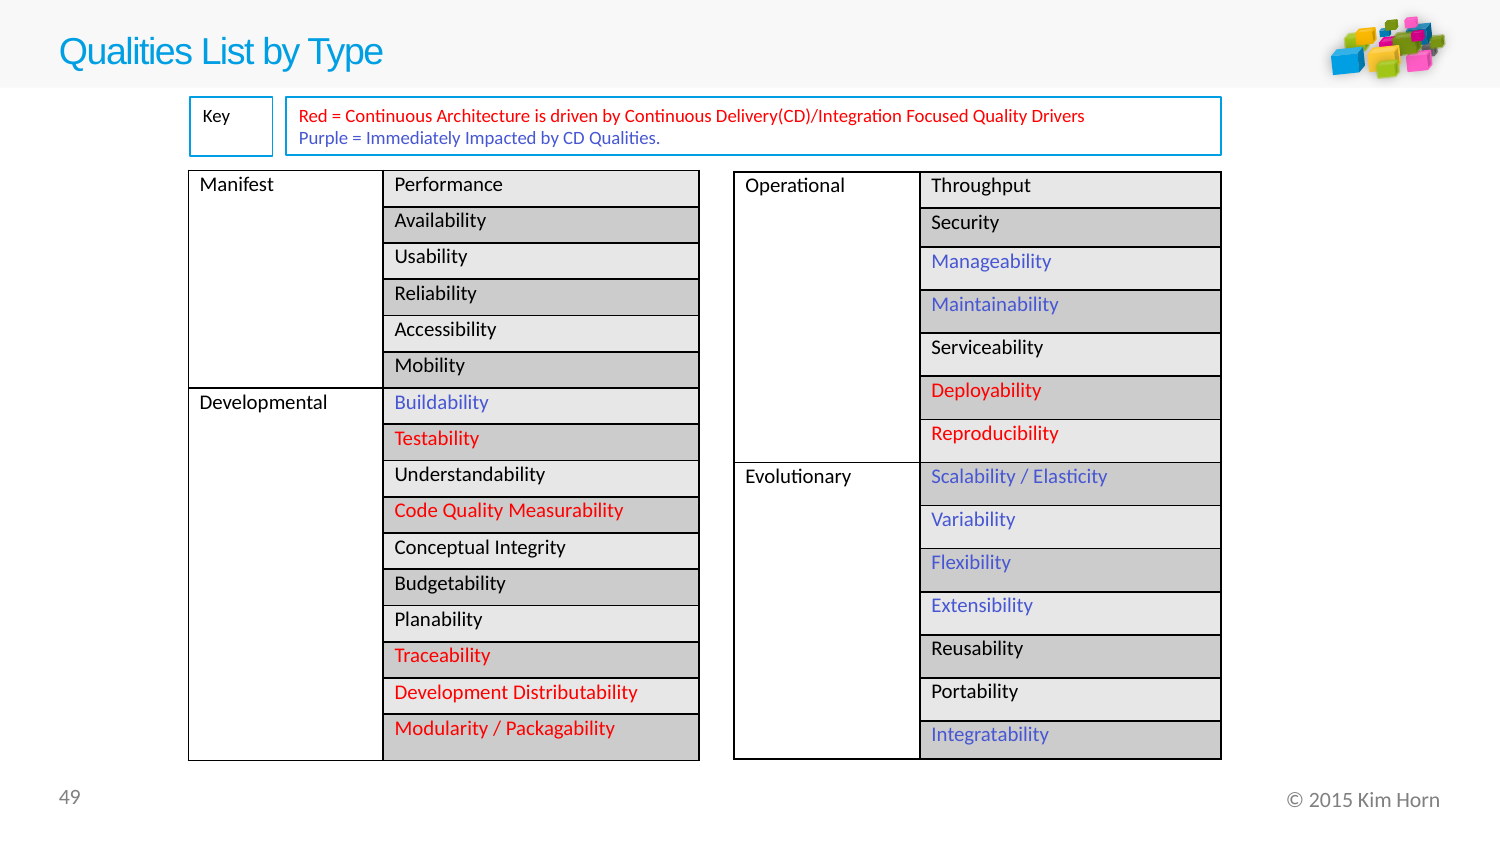

# Qualities List by Type
Key
Red = Continuous Architecture is driven by Continuous Delivery(CD)/Integration Focused Quality Drivers
Purple = Immediately Impacted by CD Qualities.
| Manifest | Performance |
| --- | --- |
|  | Availability |
|  | Usability |
|  | Reliability |
|  | Accessibility |
|  | Mobility |
| Developmental | Buildability |
|  | Testability |
|  | Understandability |
|  | Code Quality Measurability |
|  | Conceptual Integrity |
|  | Budgetability |
|  | Planability |
|  | Traceability |
|  | Development Distributability |
|  | Modularity / Packagability |
| Operational | Throughput |
| --- | --- |
|  | Security |
|  | Manageability |
|  | Maintainability |
|  | Serviceability |
|  | Deployability |
|  | Reproducibility |
| Evolutionary | Scalability / Elasticity |
|  | Variability |
|  | Flexibility |
|  | Extensibility |
|  | Reusability |
|  | Portability |
|  | Integratability |